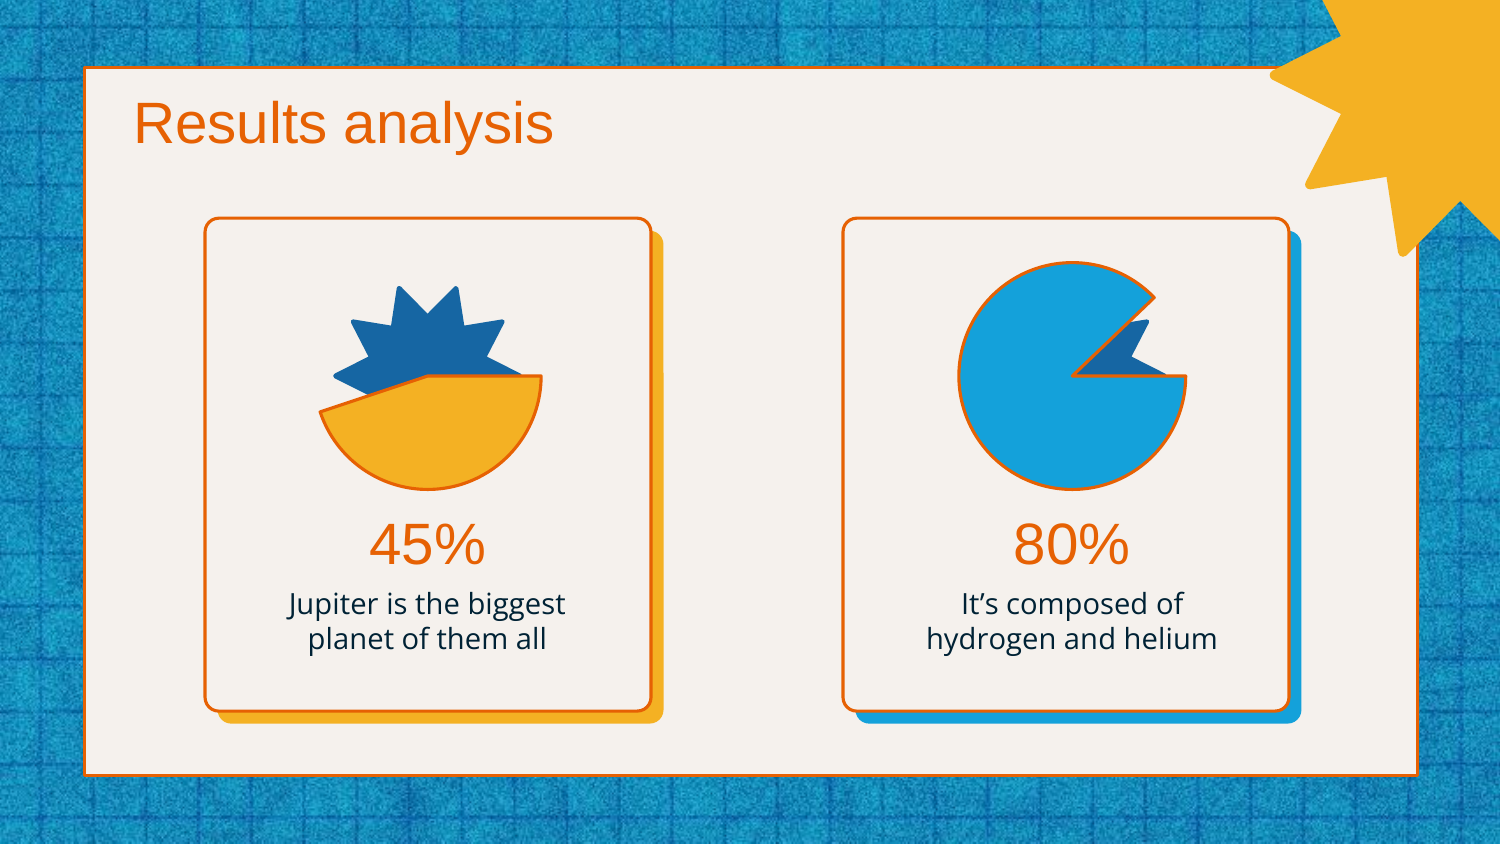

Results analysis

80%
# 45%
It’s composed of hydrogen and helium
Jupiter is the biggest planet of them all